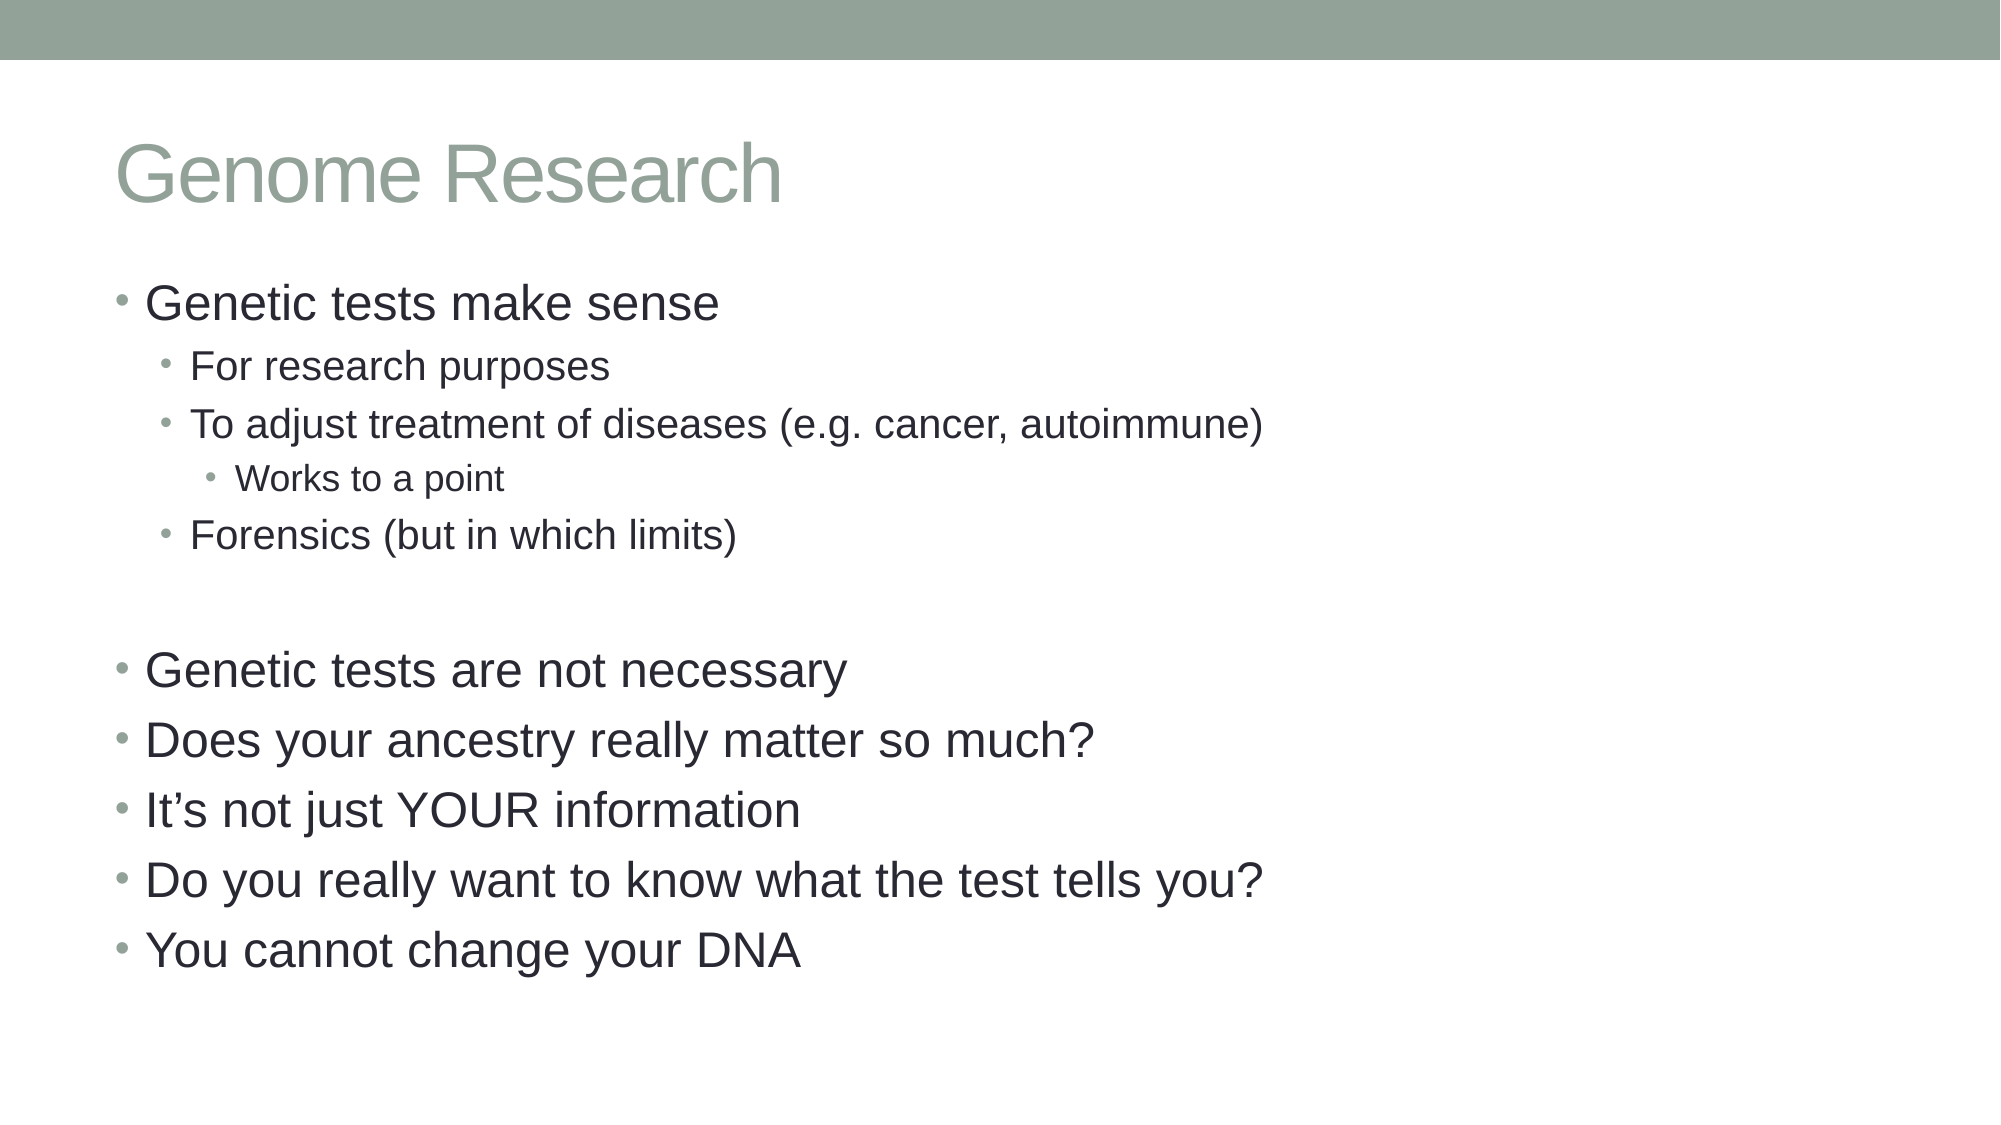

# Genome Research
Genetic tests make sense
For research purposes
To adjust treatment of diseases (e.g. cancer, autoimmune)
Works to a point
Forensics (but in which limits)

Genetic tests are not necessary
Does your ancestry really matter so much?
It’s not just YOUR information
Do you really want to know what the test tells you?
You cannot change your DNA